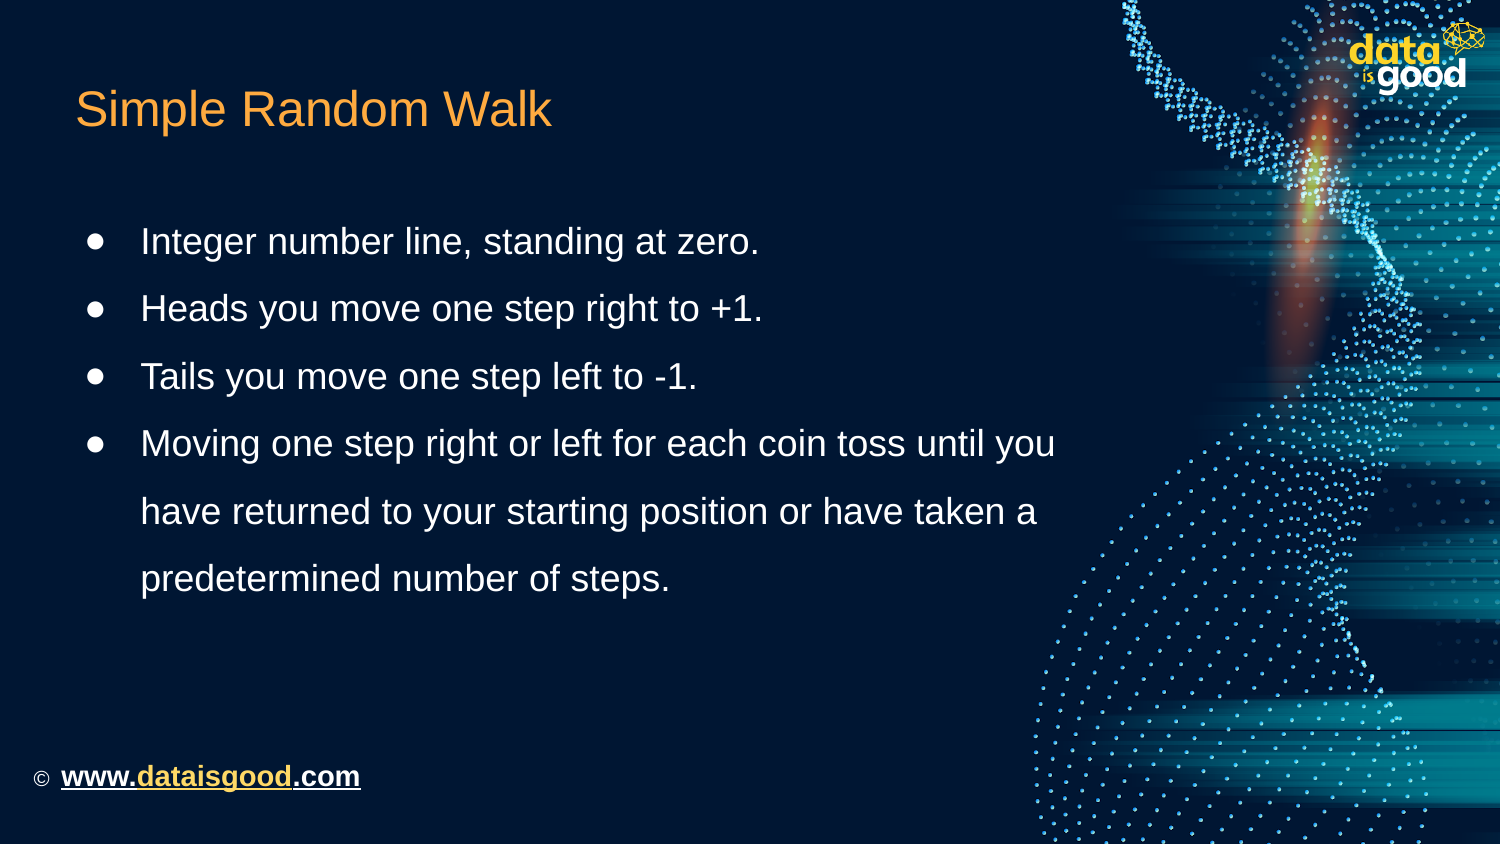

# Simple Random Walk
Integer number line, standing at zero.
Heads you move one step right to +1.
Tails you move one step left to -1.
Moving one step right or left for each coin toss until you have returned to your starting position or have taken a predetermined number of steps.